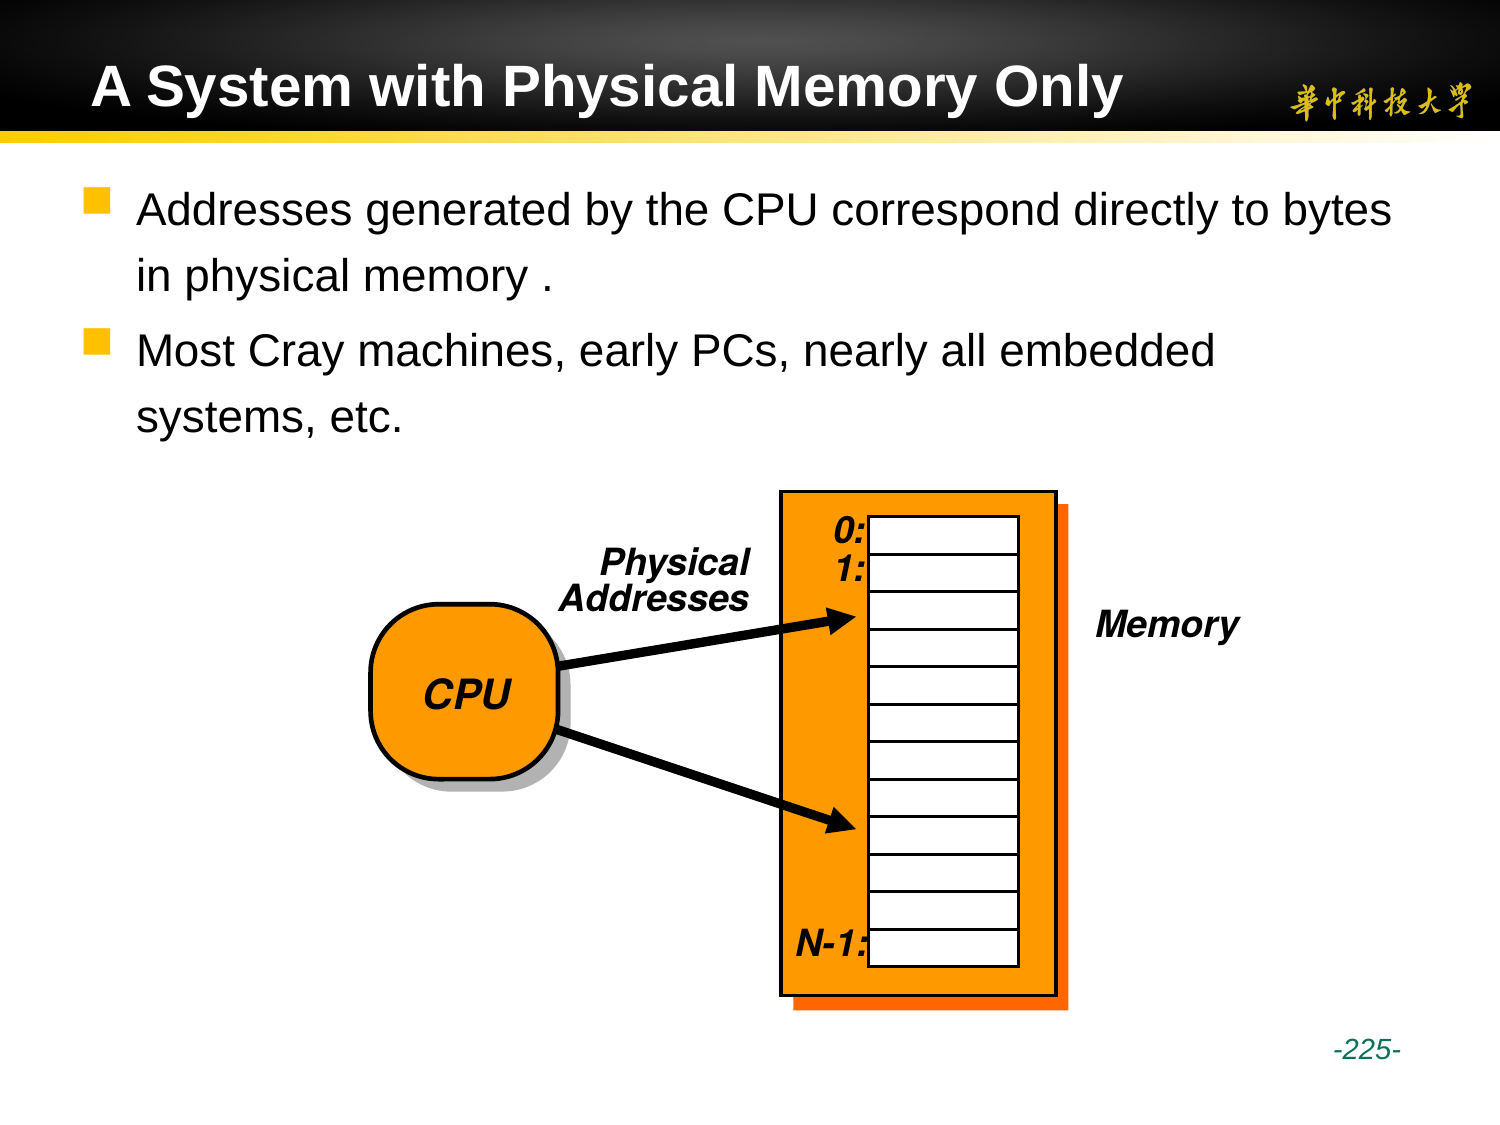

# A System with Physical Memory Only
Addresses generated by the CPU correspond directly to bytes in physical memory .
Most Cray machines, early PCs, nearly all embedded systems, etc.

0:

Physical
Addresses
1:

Memory

CPU

N-1:

 -225-